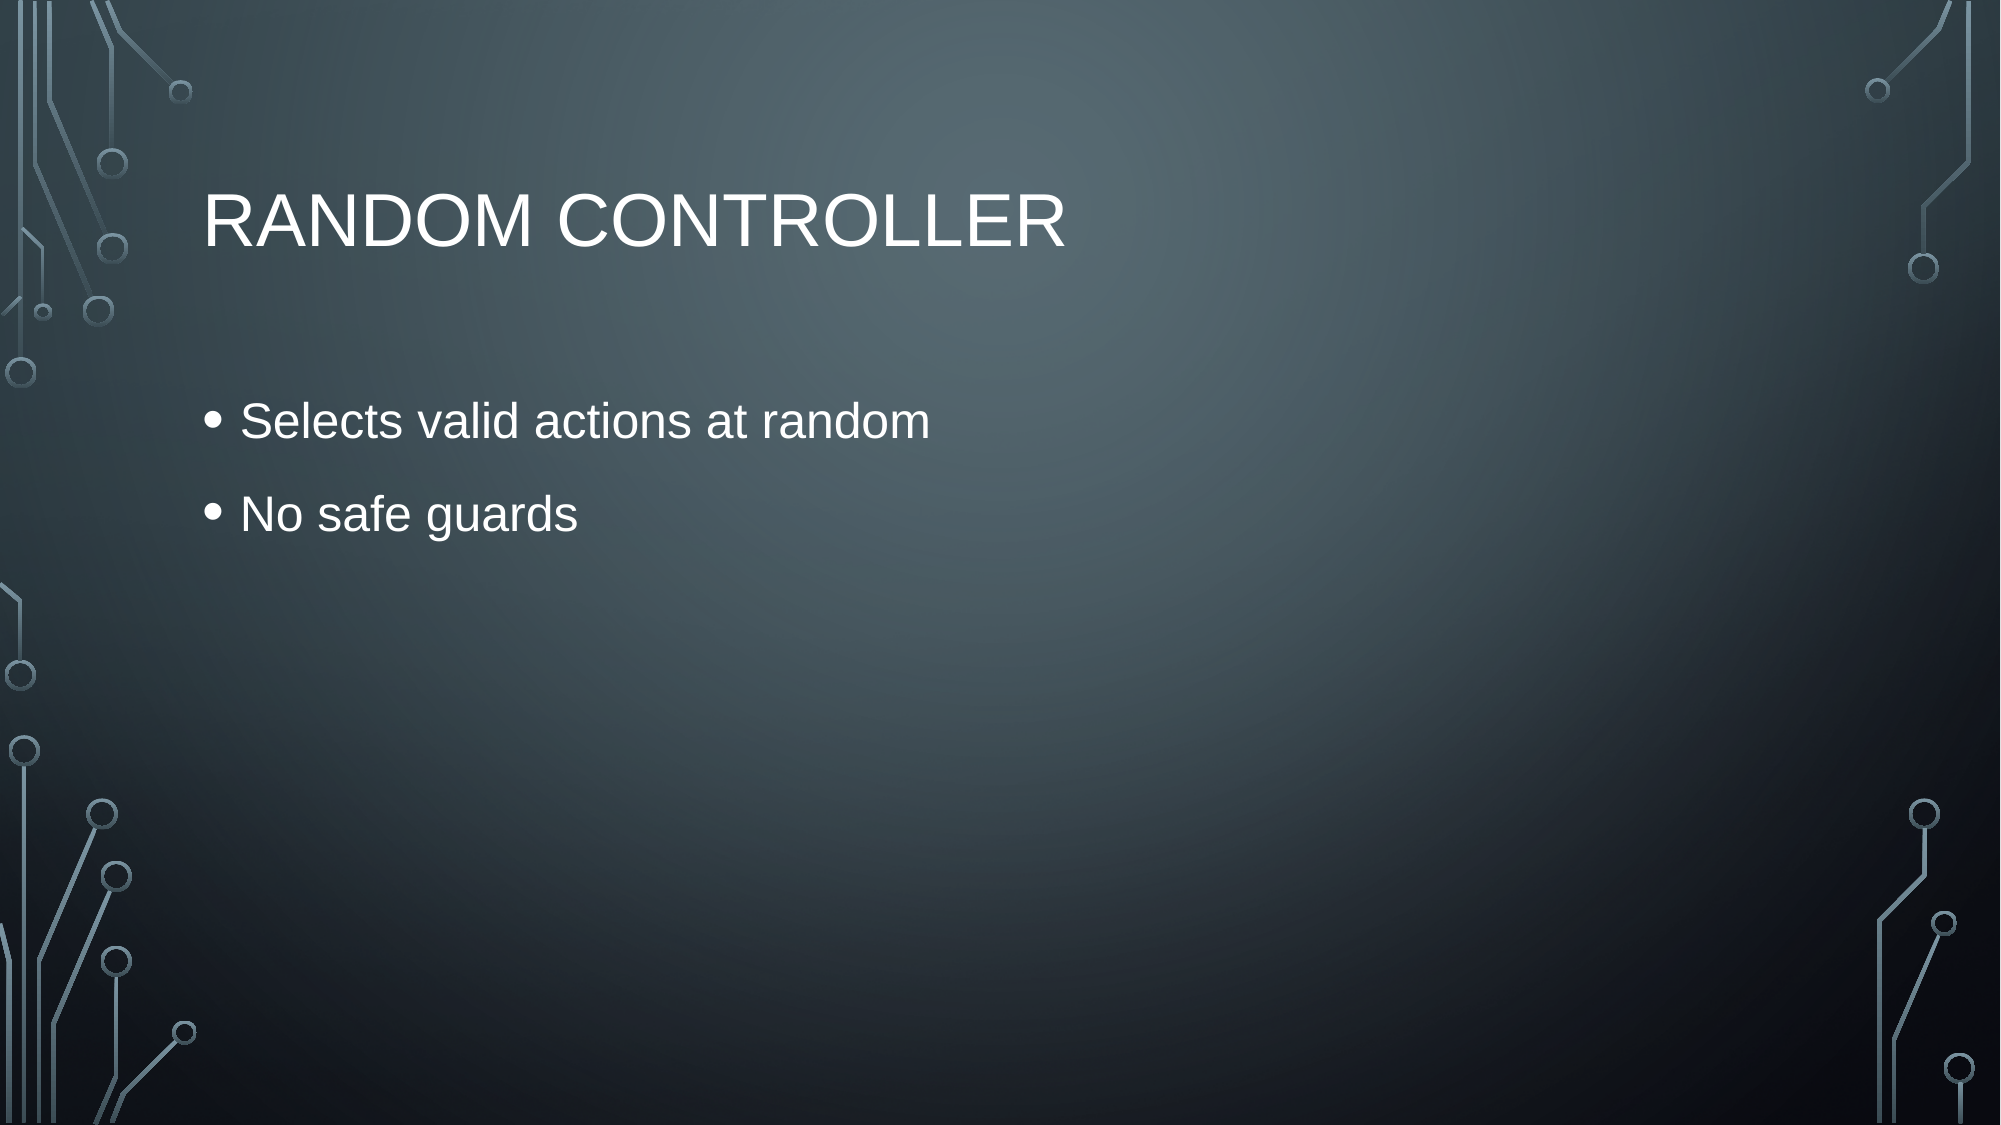

# Random Controller
Selects valid actions at random
No safe guards